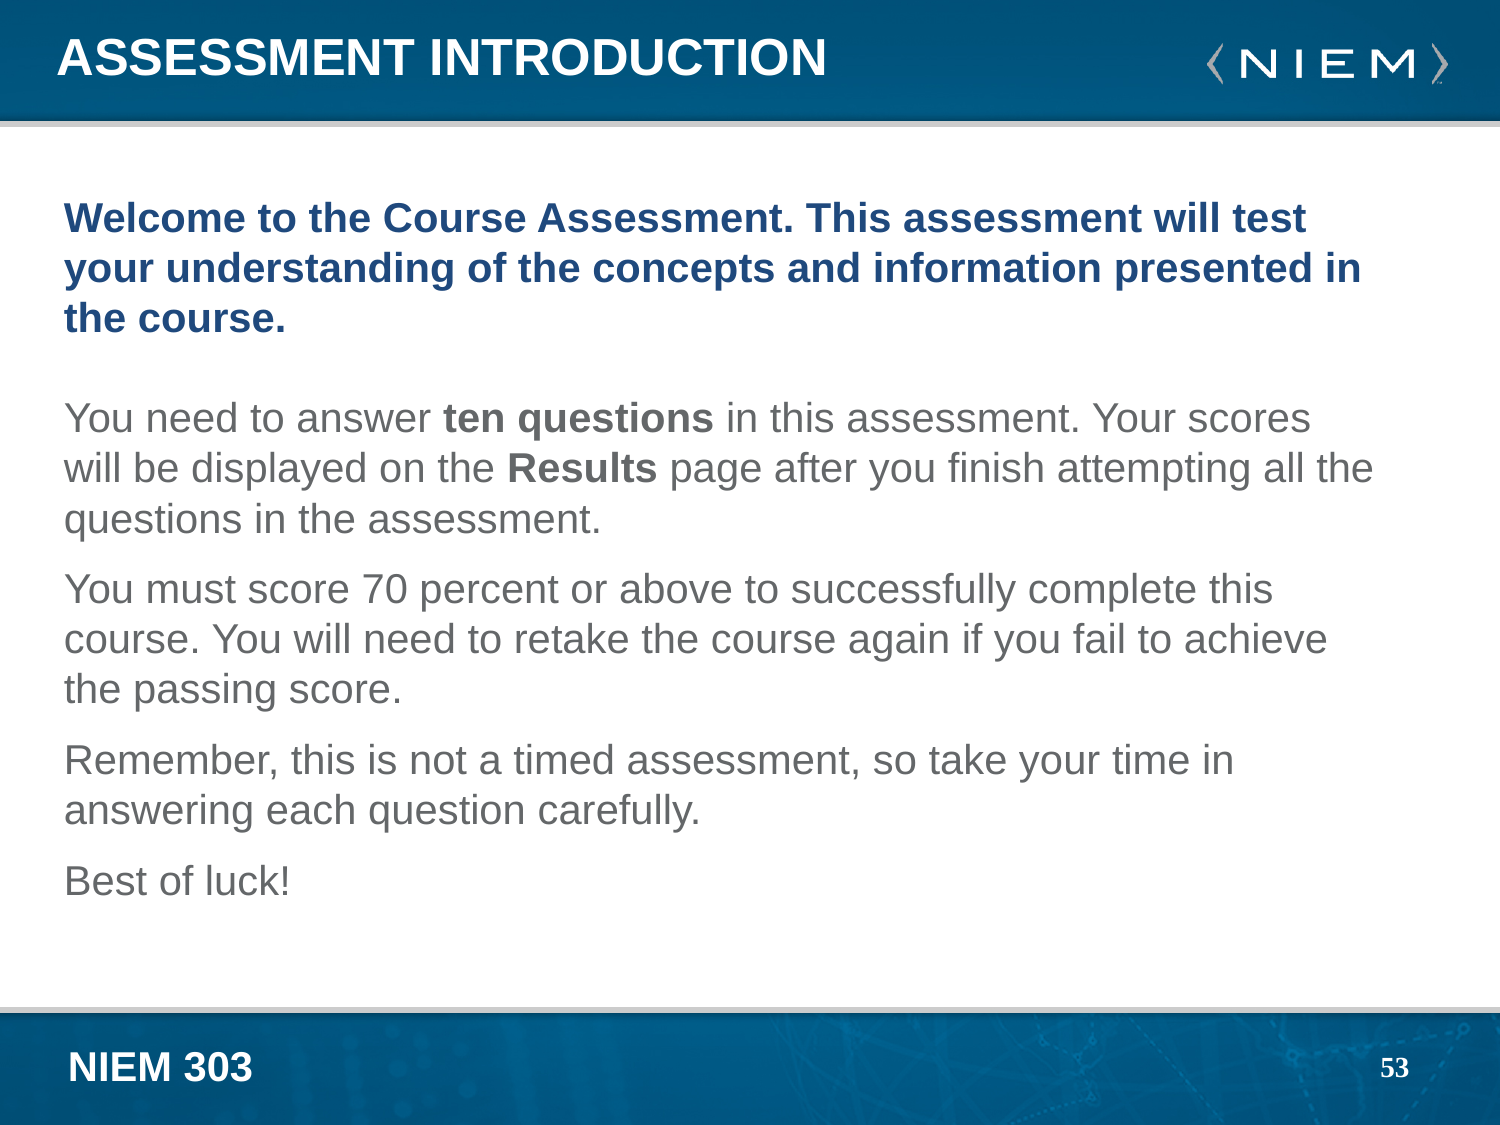

# Assessment Introduction
Welcome to the Course Assessment. This assessment will test your understanding of the concepts and information presented in the course.

You need to answer ten questions in this assessment. Your scores will be displayed on the Results page after you finish attempting all the questions in the assessment.
You must score 70 percent or above to successfully complete this course. You will need to retake the course again if you fail to achieve the passing score.
Remember, this is not a timed assessment, so take your time in answering each question carefully.
Best of luck!
53